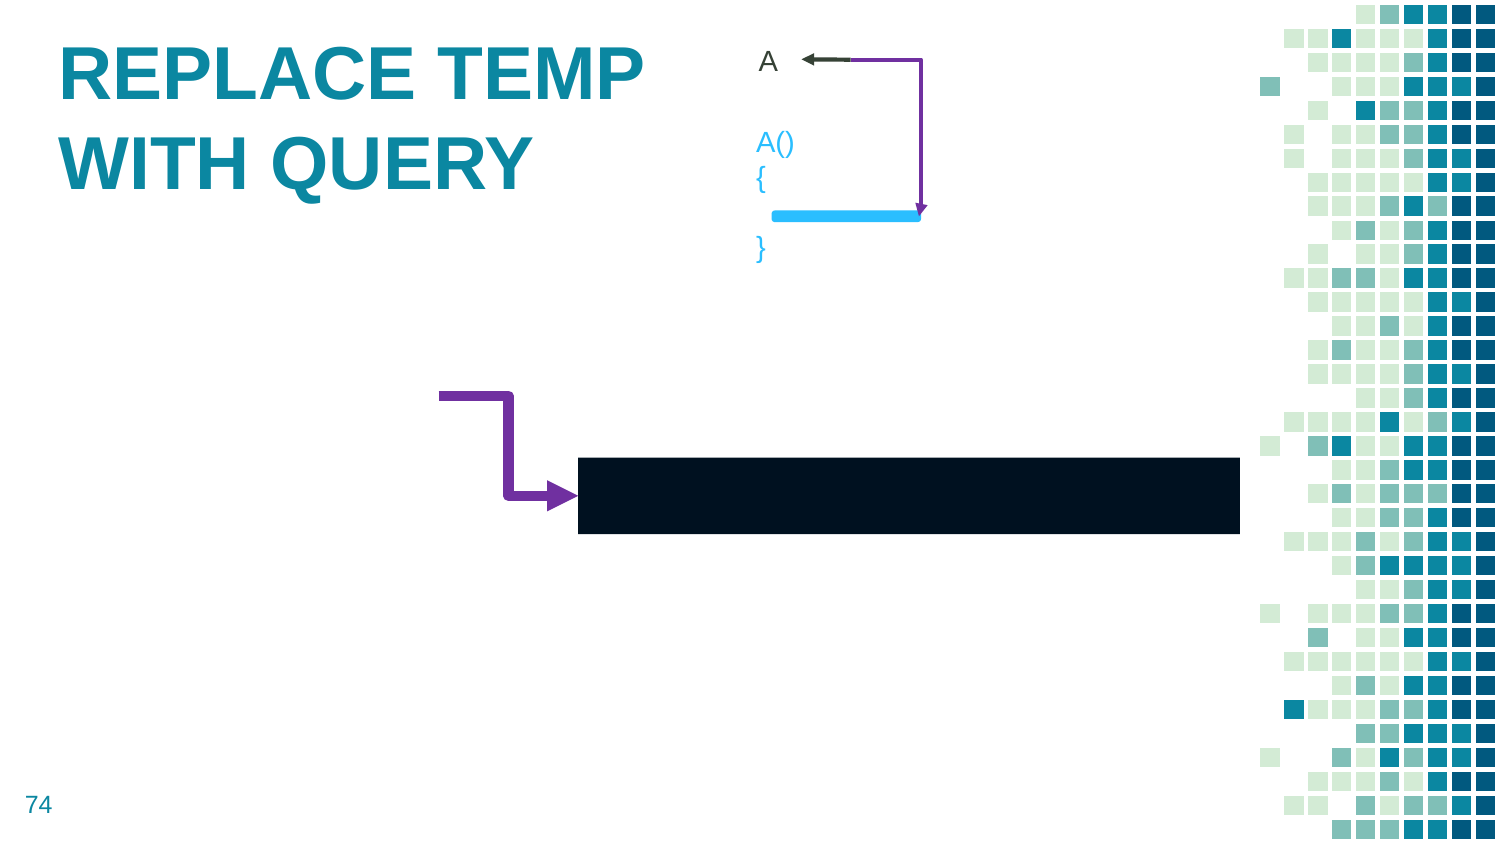

A
# REPLACE TEMP WITH QUERY
A()
{

}

74